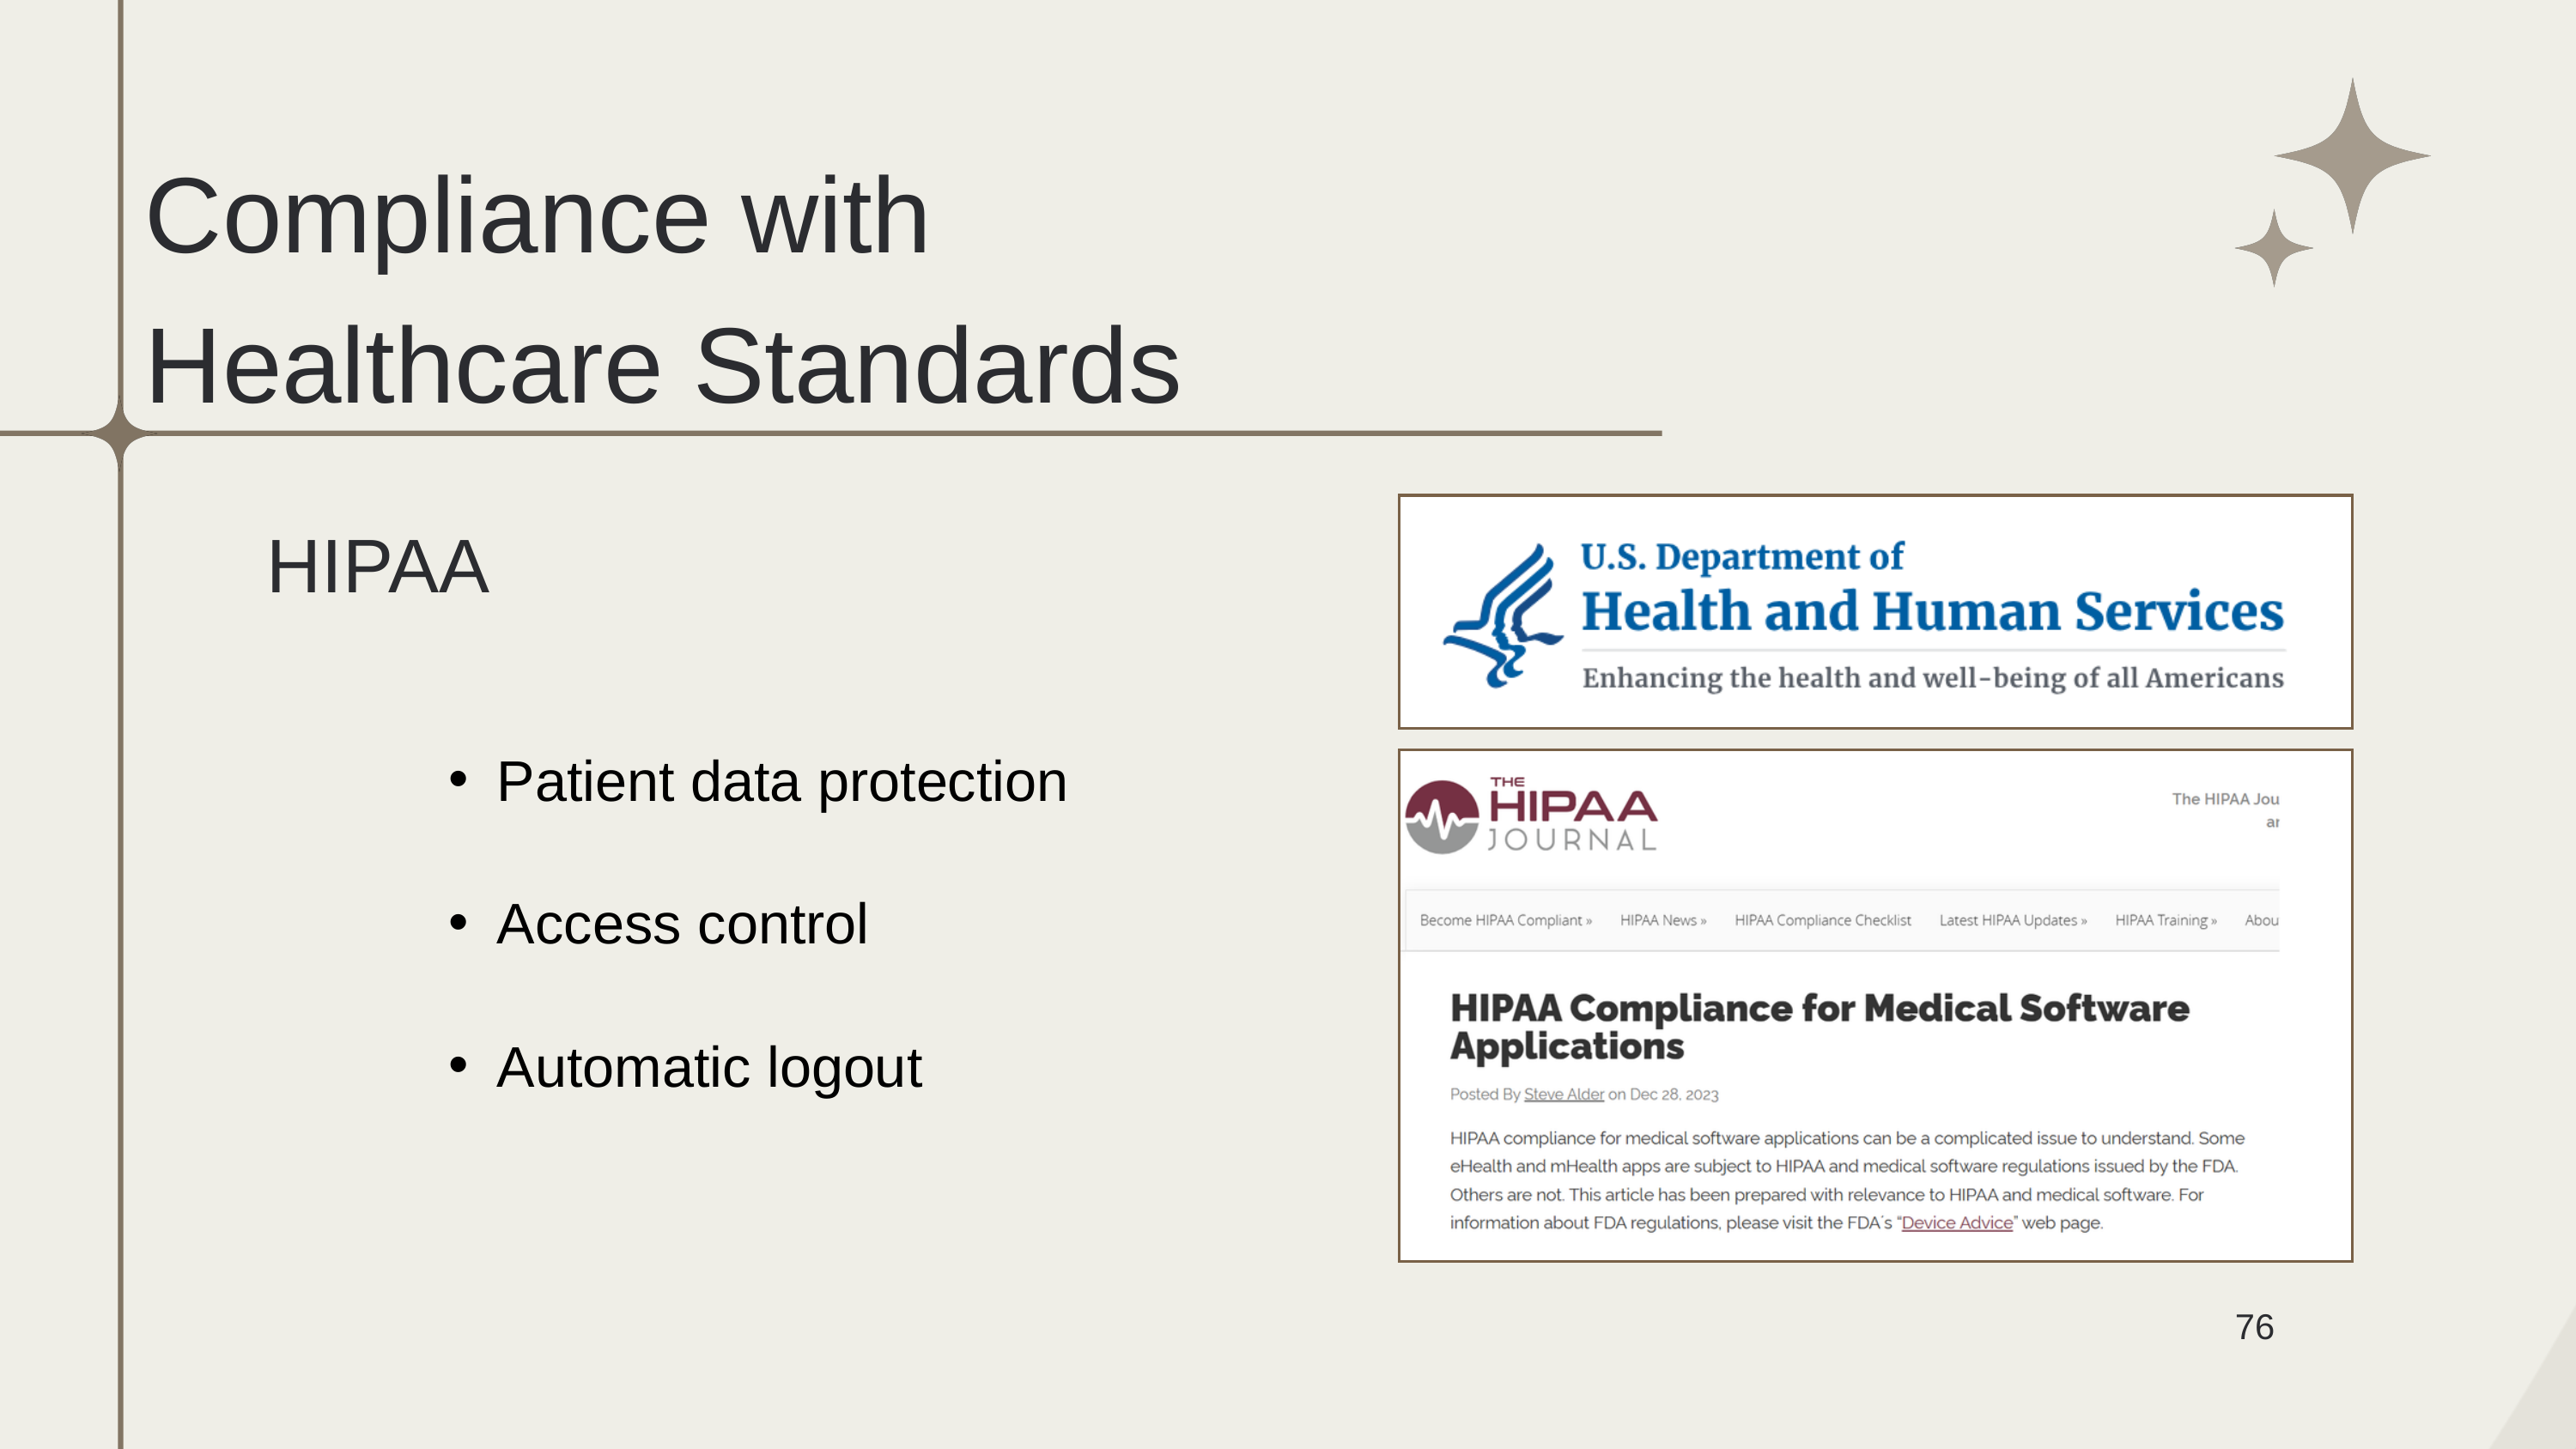

Compliance with Healthcare Standards

HIPAA
Patient data protection
Access control
Automatic logout

76